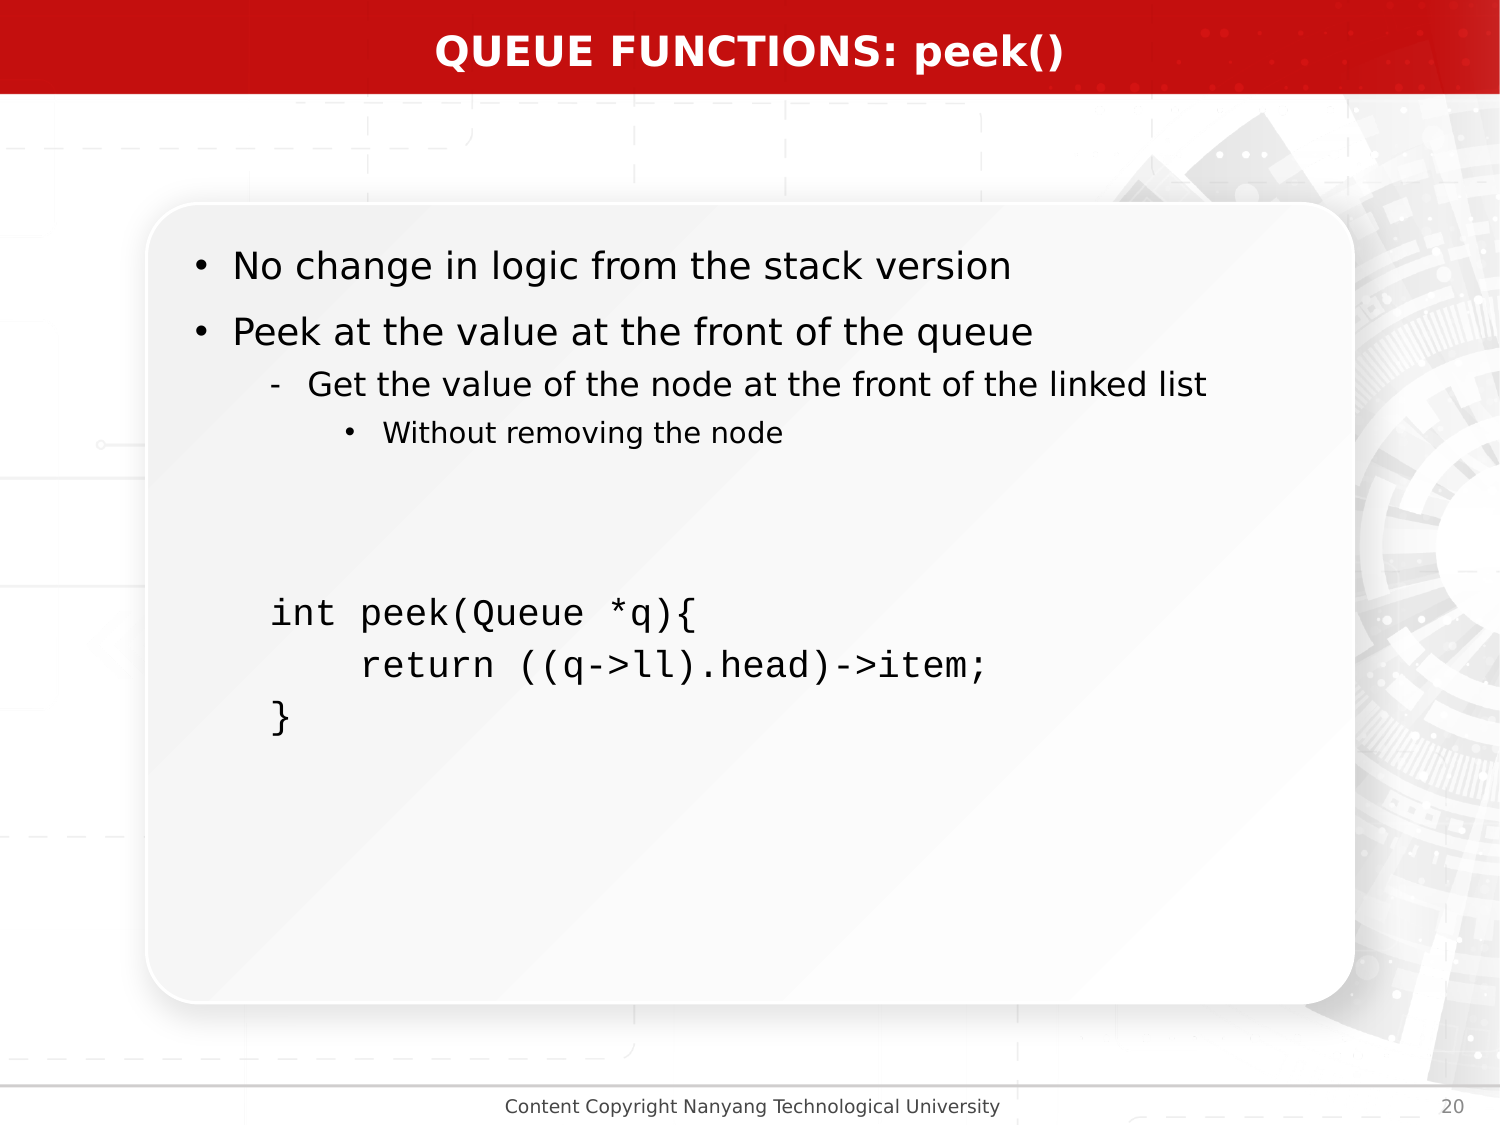

QUEUE FUNCTIONS: peek()

No change in logic from the stack version
Peek at the value at the front of the queue
Get the value of the node at the front of the linked list
Without removing the node

int peek(Queue *q){
    return ((q->ll).head)->item;
}